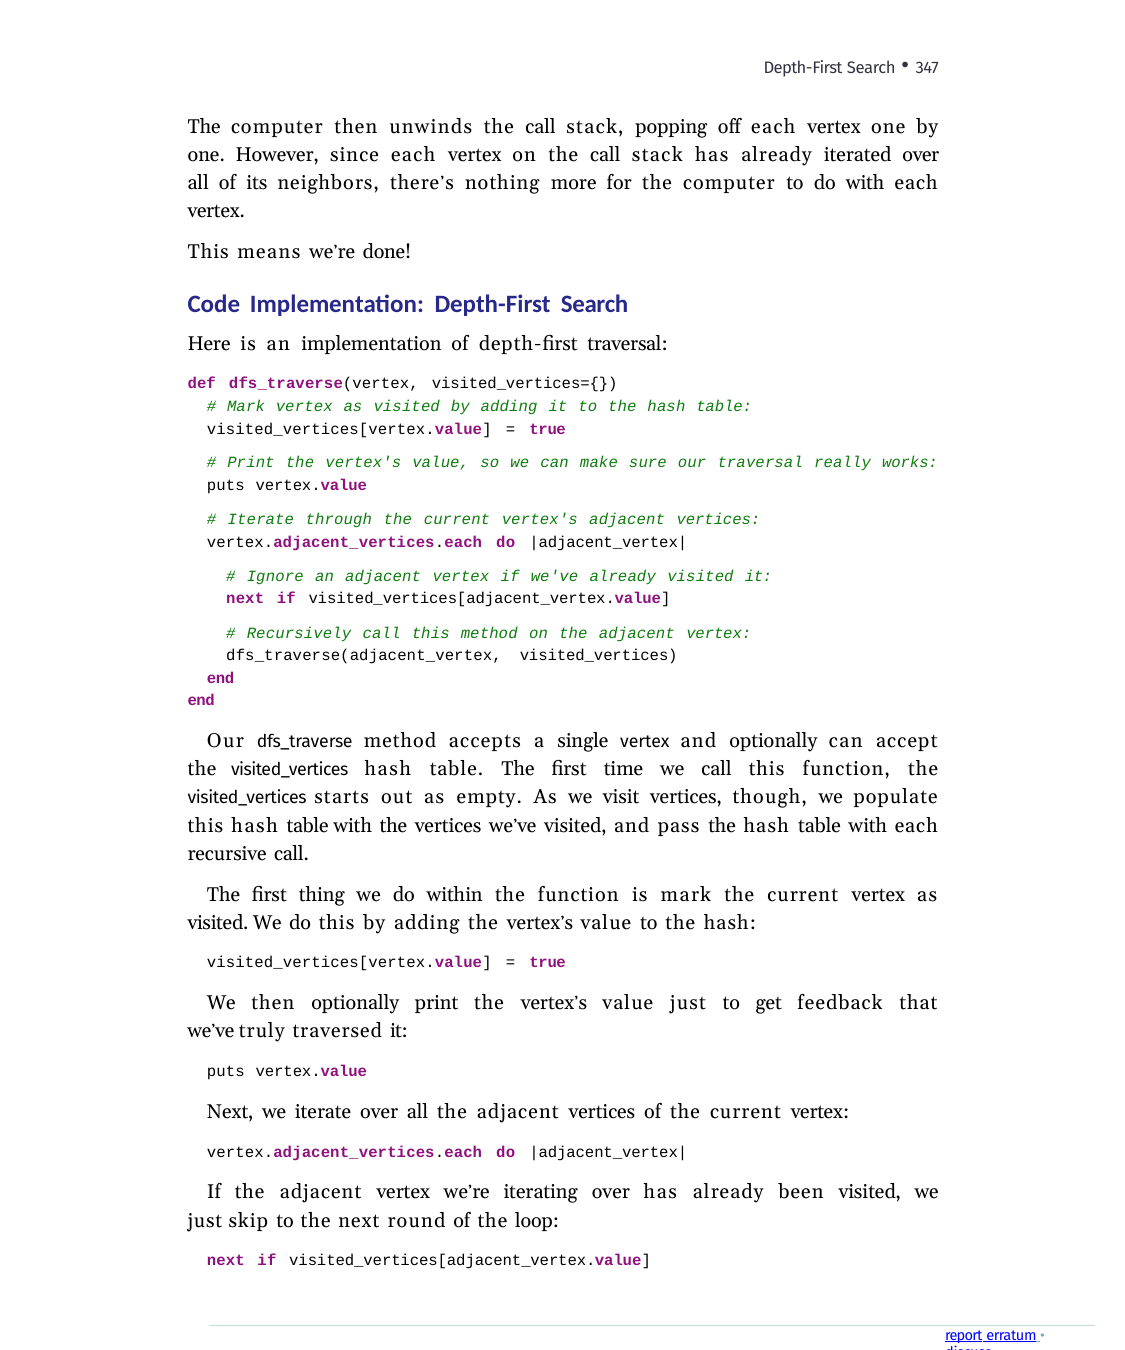

Depth-First Search • 347

The computer then unwinds the call stack, popping off each vertex one by one. However, since each vertex on the call stack has already iterated over all of its neighbors, there’s nothing more for the computer to do with each vertex.
This means we’re done!

Code Implementation: Depth-First Search
Here is an implementation of depth-first traversal:
def dfs_traverse(vertex, visited_vertices={})
# Mark vertex as visited by adding it to the hash table:
visited_vertices[vertex.value] = true
# Print the vertex's value, so we can make sure our traversal really works:
puts vertex.value
# Iterate through the current vertex's adjacent vertices:
vertex.adjacent_vertices.each do |adjacent_vertex|
# Ignore an adjacent vertex if we've already visited it:
next if visited_vertices[adjacent_vertex.value]
# Recursively call this method on the adjacent vertex:
dfs_traverse(adjacent_vertex, visited_vertices)
end end
Our dfs_traverse method accepts a single vertex and optionally can accept the visited_vertices hash table. The first time we call this function, the visited_vertices starts out as empty. As we visit vertices, though, we populate this hash table with the vertices we’ve visited, and pass the hash table with each recursive call.
The first thing we do within the function is mark the current vertex as visited. We do this by adding the vertex’s value to the hash:
visited_vertices[vertex.value] = true
We then optionally print the vertex’s value just to get feedback that we’ve truly traversed it:
puts vertex.value

Next, we iterate over all the adjacent vertices of the current vertex:
vertex.adjacent_vertices.each do |adjacent_vertex|
If the adjacent vertex we’re iterating over has already been visited, we just skip to the next round of the loop:
next if visited_vertices[adjacent_vertex.value]
report erratum • discuss